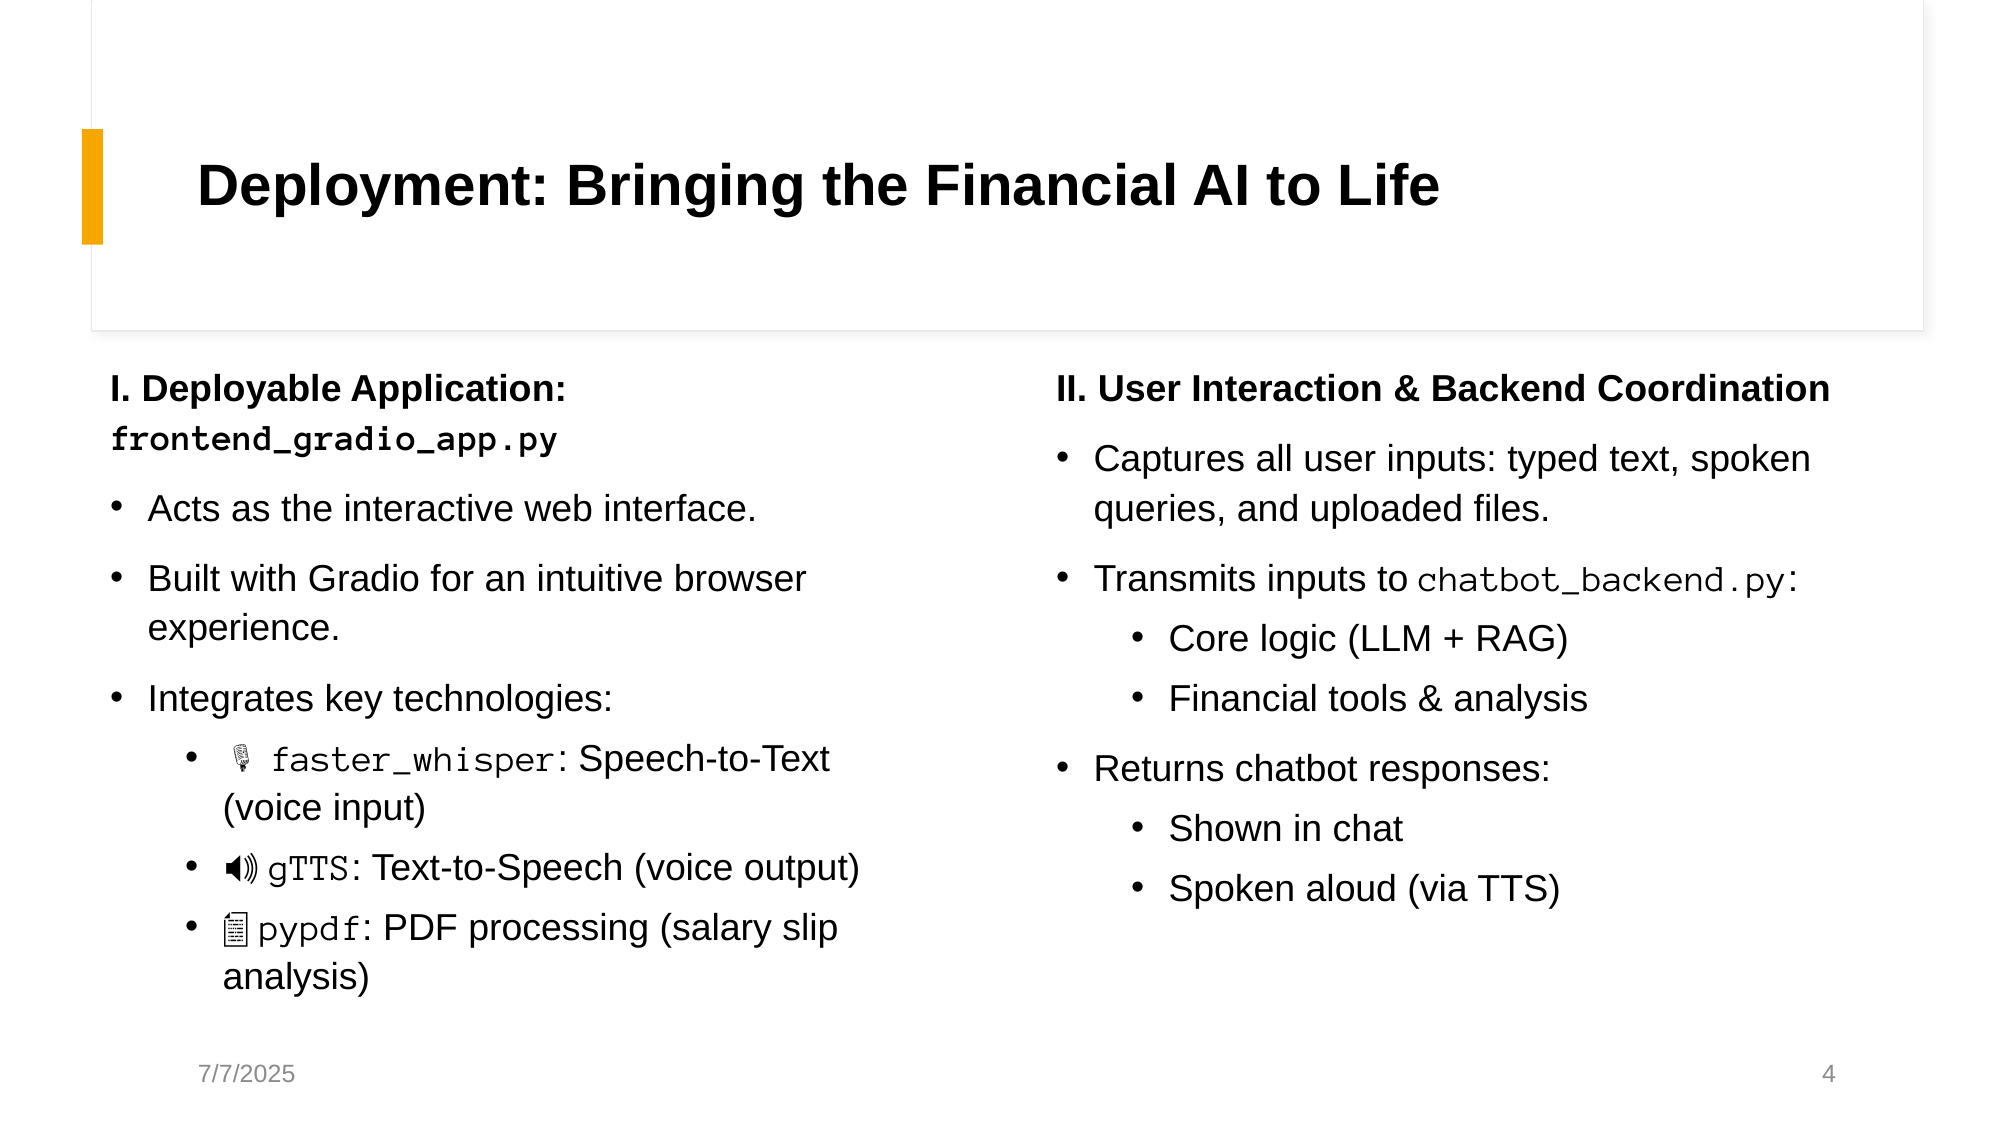

# Deployment: Bringing the Financial AI to Life
II. User Interaction & Backend Coordination
Captures all user inputs: typed text, spoken queries, and uploaded files.
Transmits inputs to chatbot_backend.py:
Core logic (LLM + RAG)
Financial tools & analysis
Returns chatbot responses:
Shown in chat
Spoken aloud (via TTS)

I. Deployable Application: frontend_gradio_app.py
Acts as the interactive web interface.
Built with Gradio for an intuitive browser experience.
Integrates key technologies:
🎙️ faster_whisper: Speech-to-Text (voice input)
🔊 gTTS: Text-to-Speech (voice output)
📄 pypdf: PDF processing (salary slip analysis)

7/7/2025

4